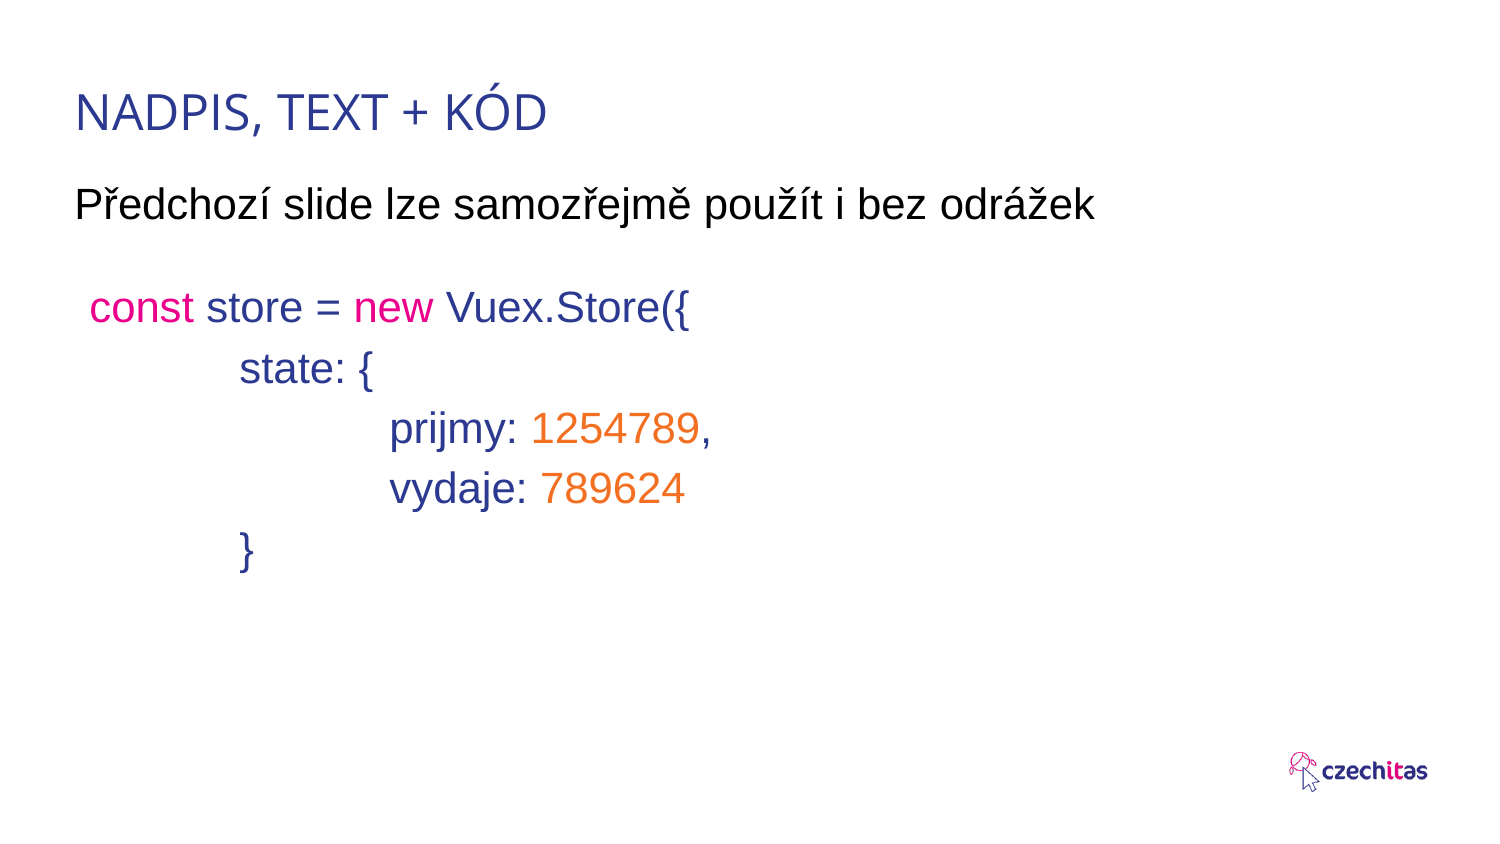

# NADPIS, TEXT + KÓD
Předchozí slide lze samozřejmě použít i bez odrážek
const store = new Vuex.Store({
	state: {
		prijmy: 1254789,
		vydaje: 789624
	}